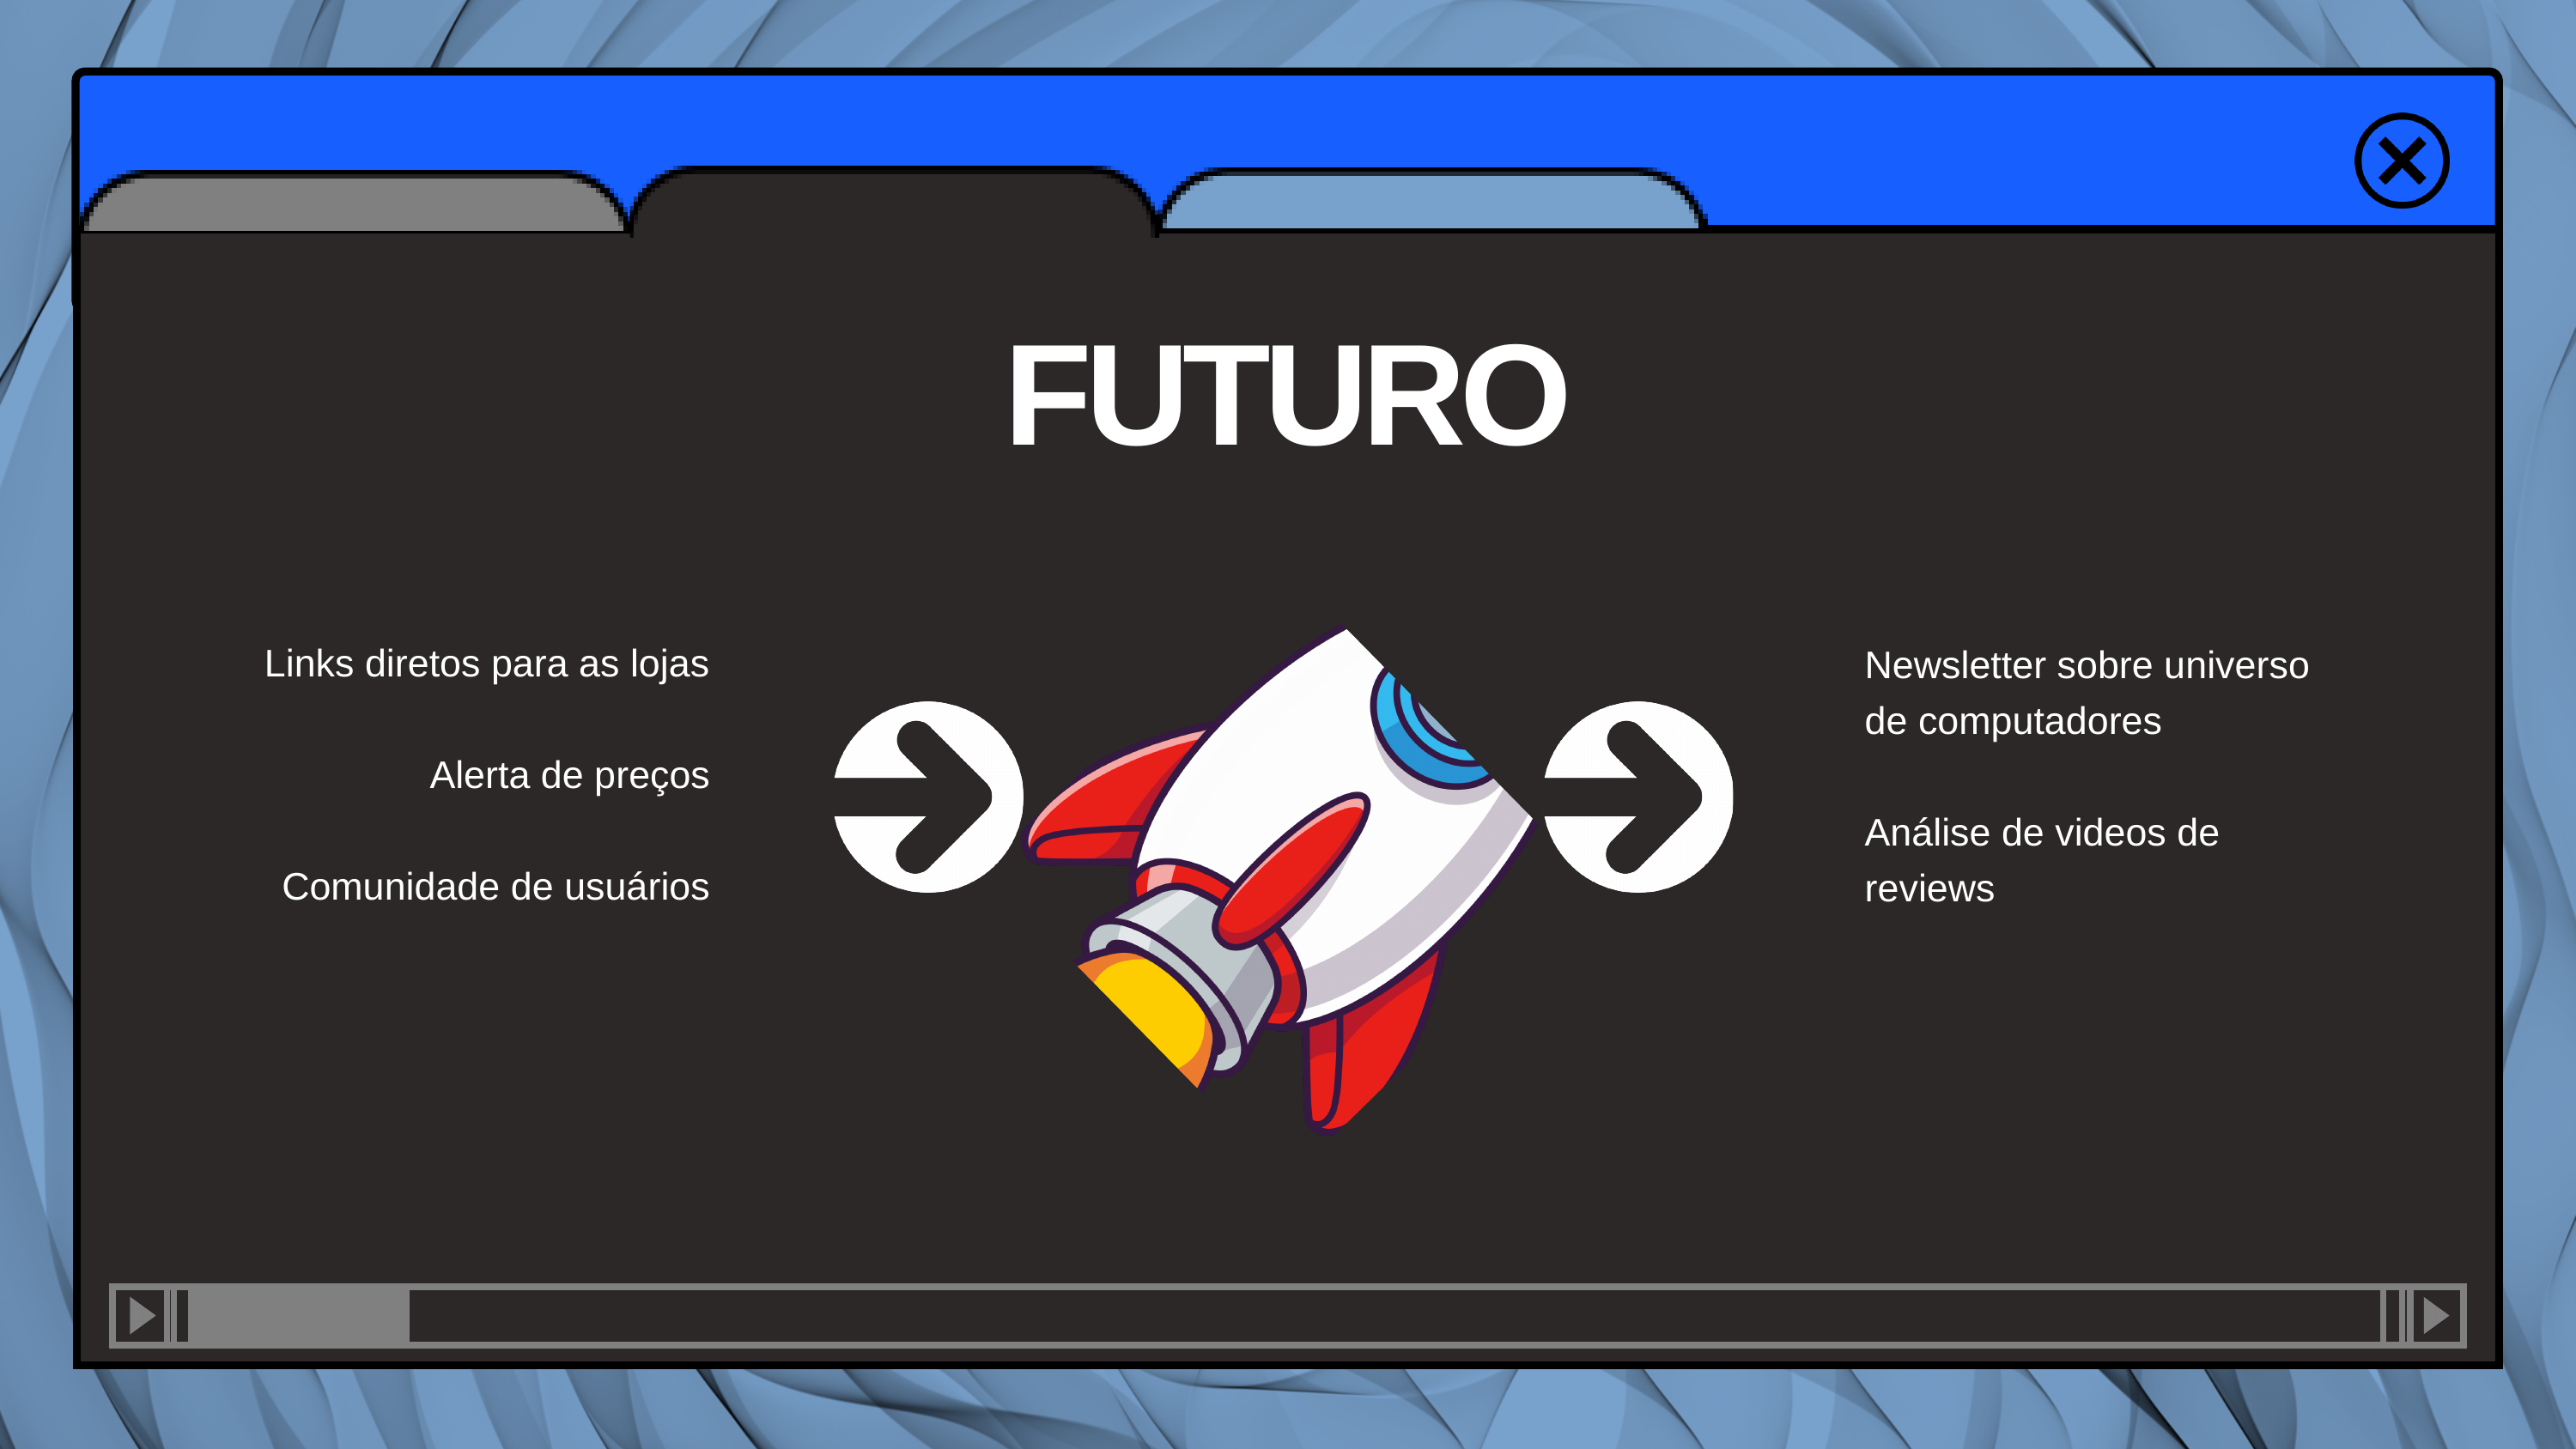

FUTURO
Links diretos para as lojas

Alerta de preços

Comunidade de usuários
Newsletter sobre universo de computadores

Análise de videos de reviews